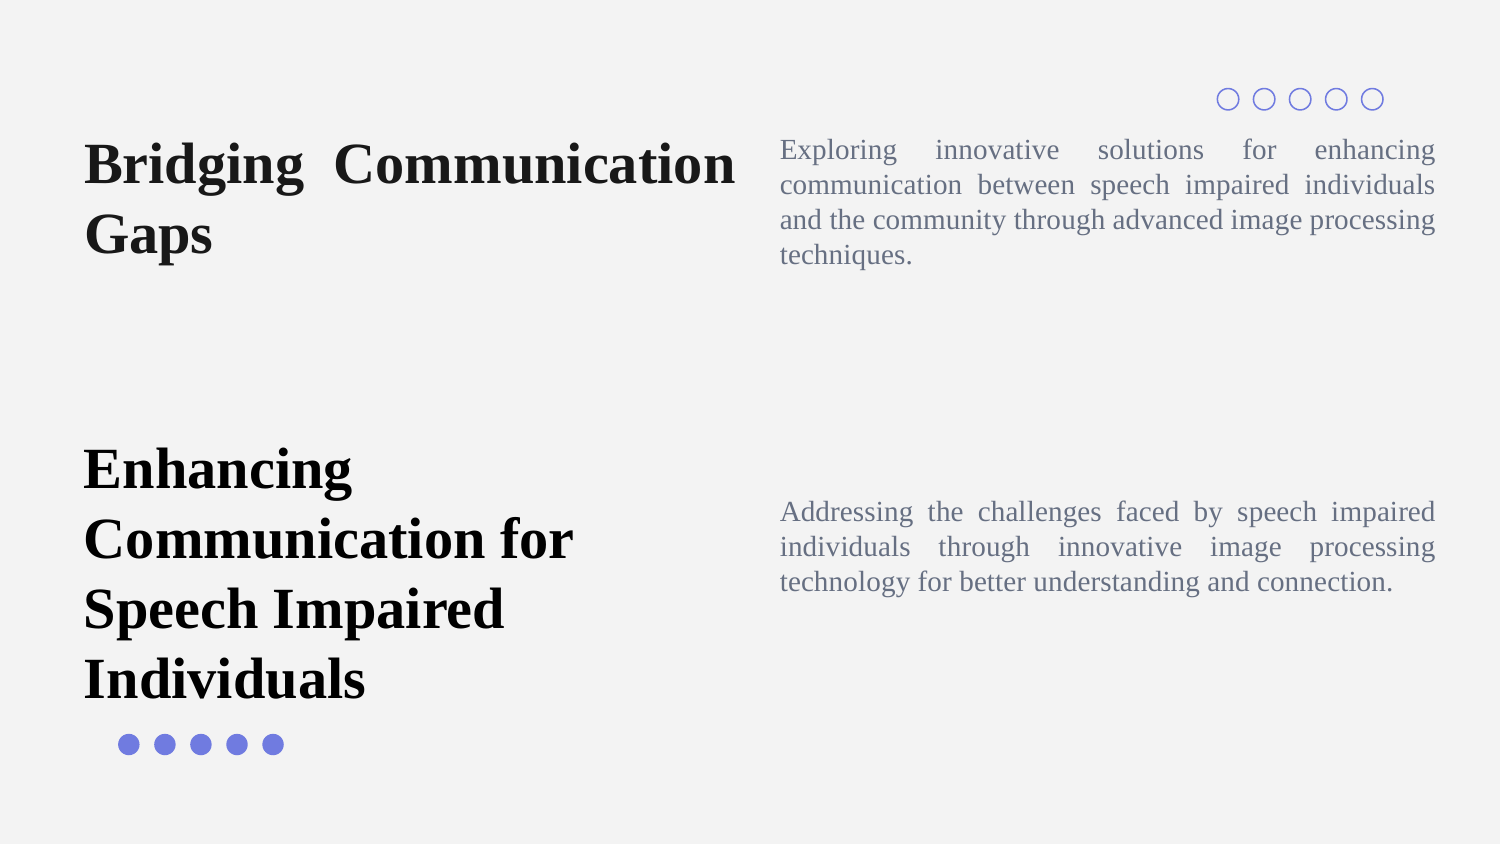

# Bridging Communication Gaps
Exploring innovative solutions for enhancing communication between speech impaired individuals and the community through advanced image processing techniques.
Enhancing Communication for Speech Impaired Individuals
Addressing the challenges faced by speech impaired individuals through innovative image processing technology for better understanding and connection.